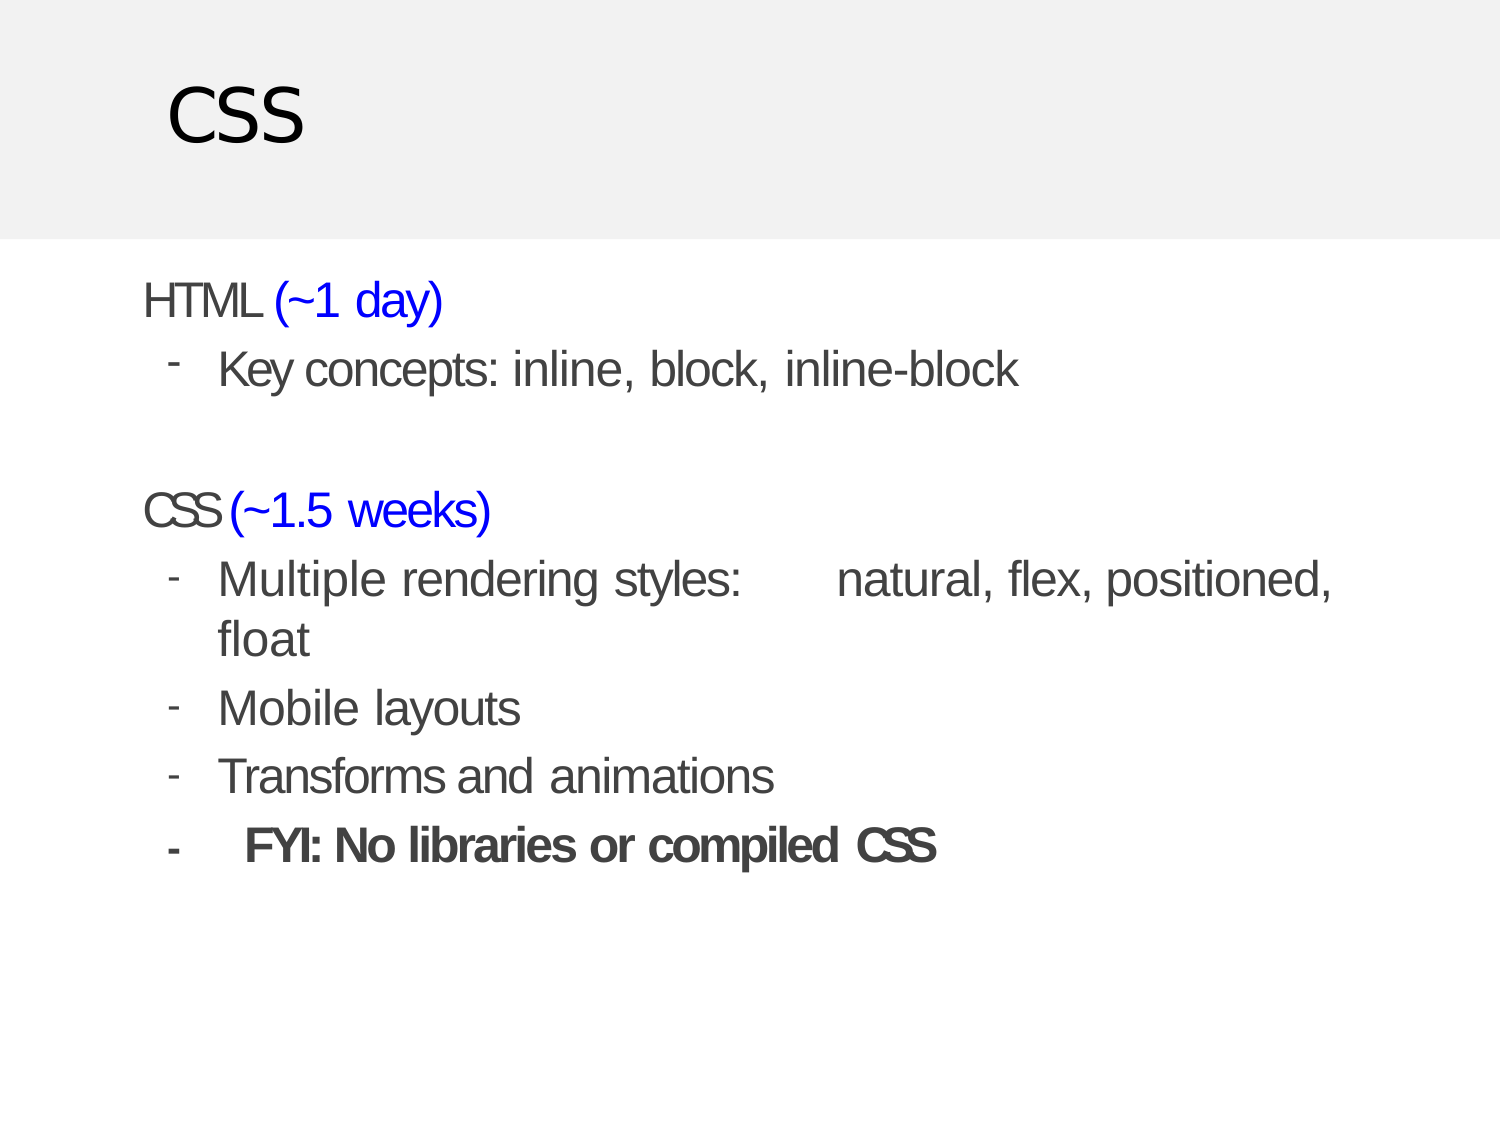

# CSS
HTML (~1 day)
Key concepts: inline, block, inline-block

CSS (~1.5 weeks)
Multiple rendering styles:	natural, flex, positioned, float
Mobile layouts
Transforms and animations
-	FYI: No libraries or compiled CSS